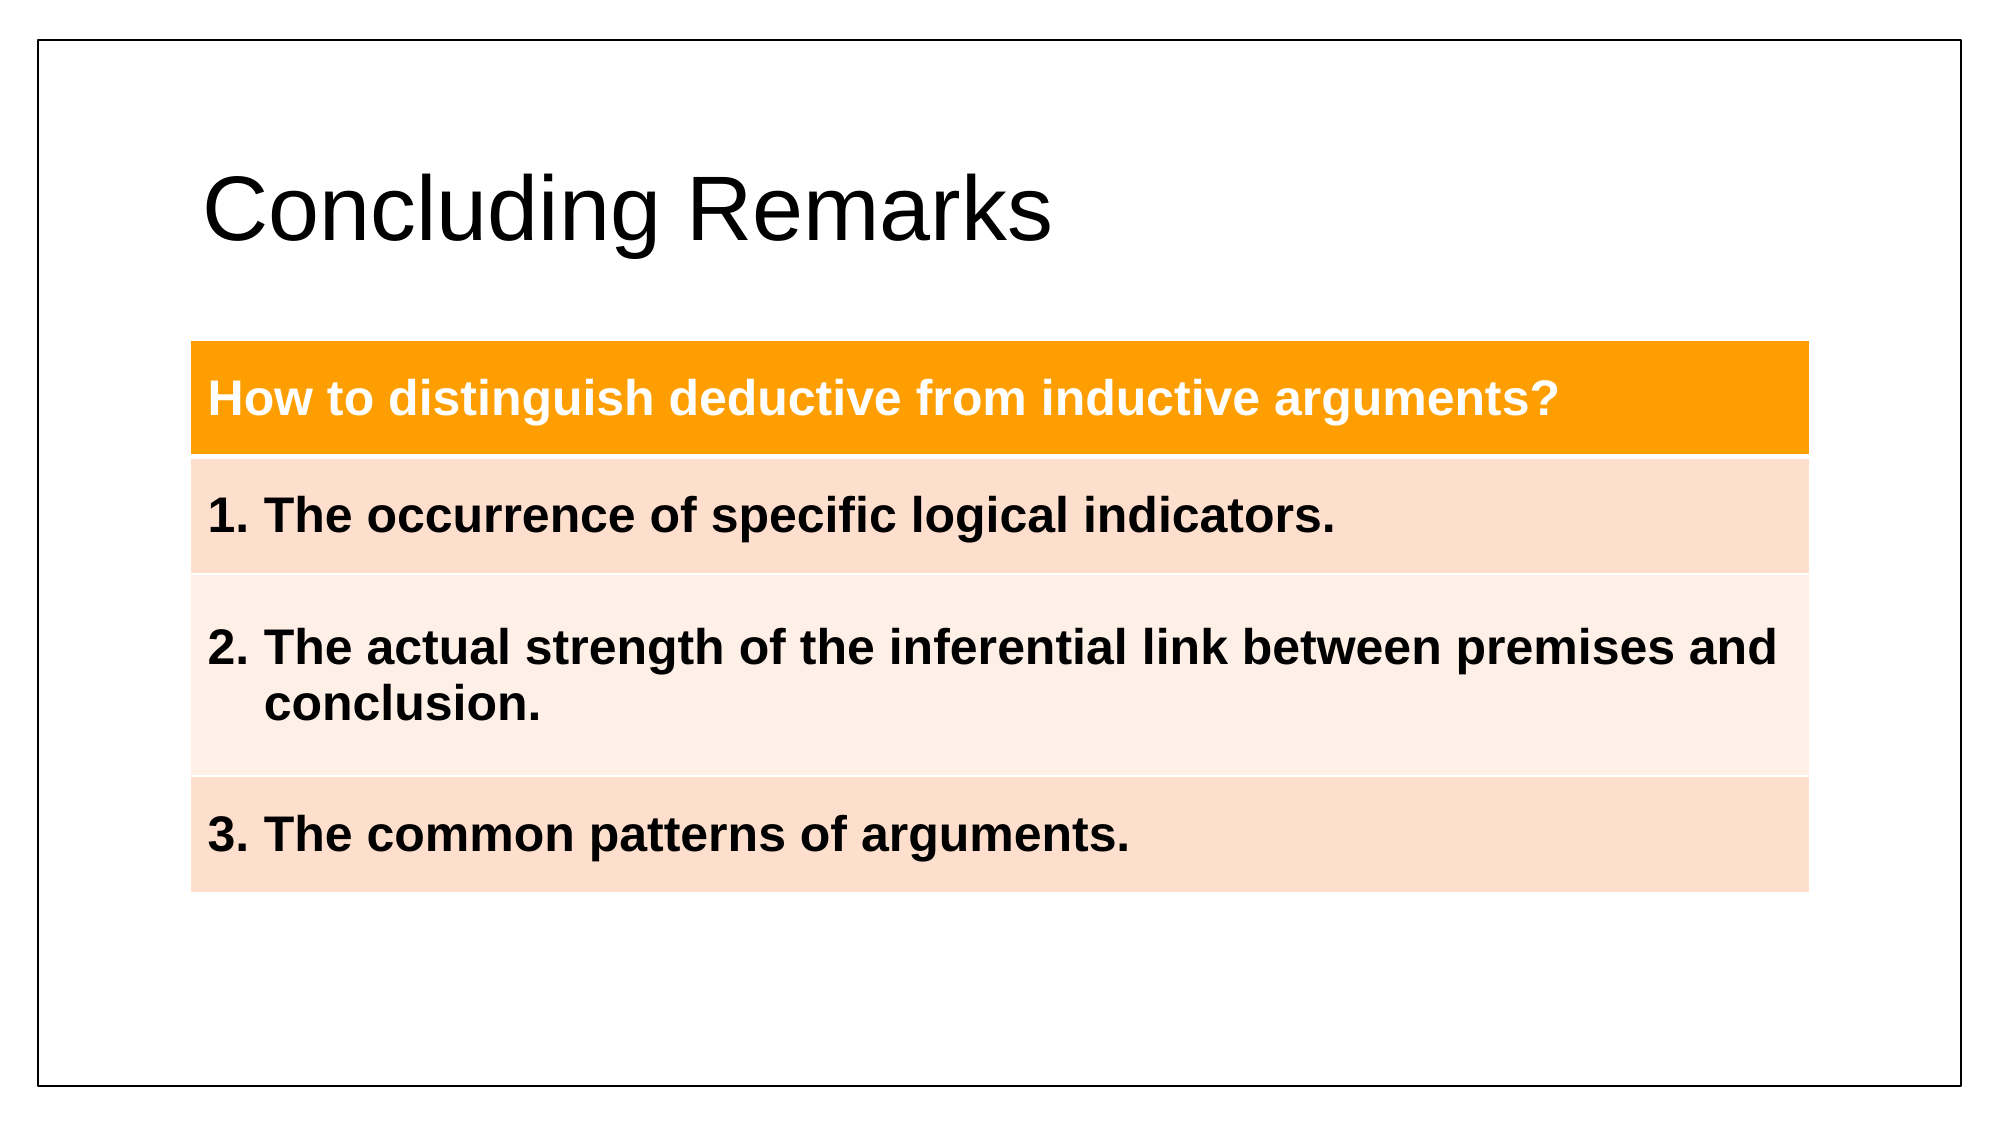

# Concluding Remarks
| How to distinguish deductive from inductive arguments? |
| --- |
| The occurrence of specific logical indicators. |
| The actual strength of the inferential link between premises and conclusion. |
| The common patterns of arguments. |